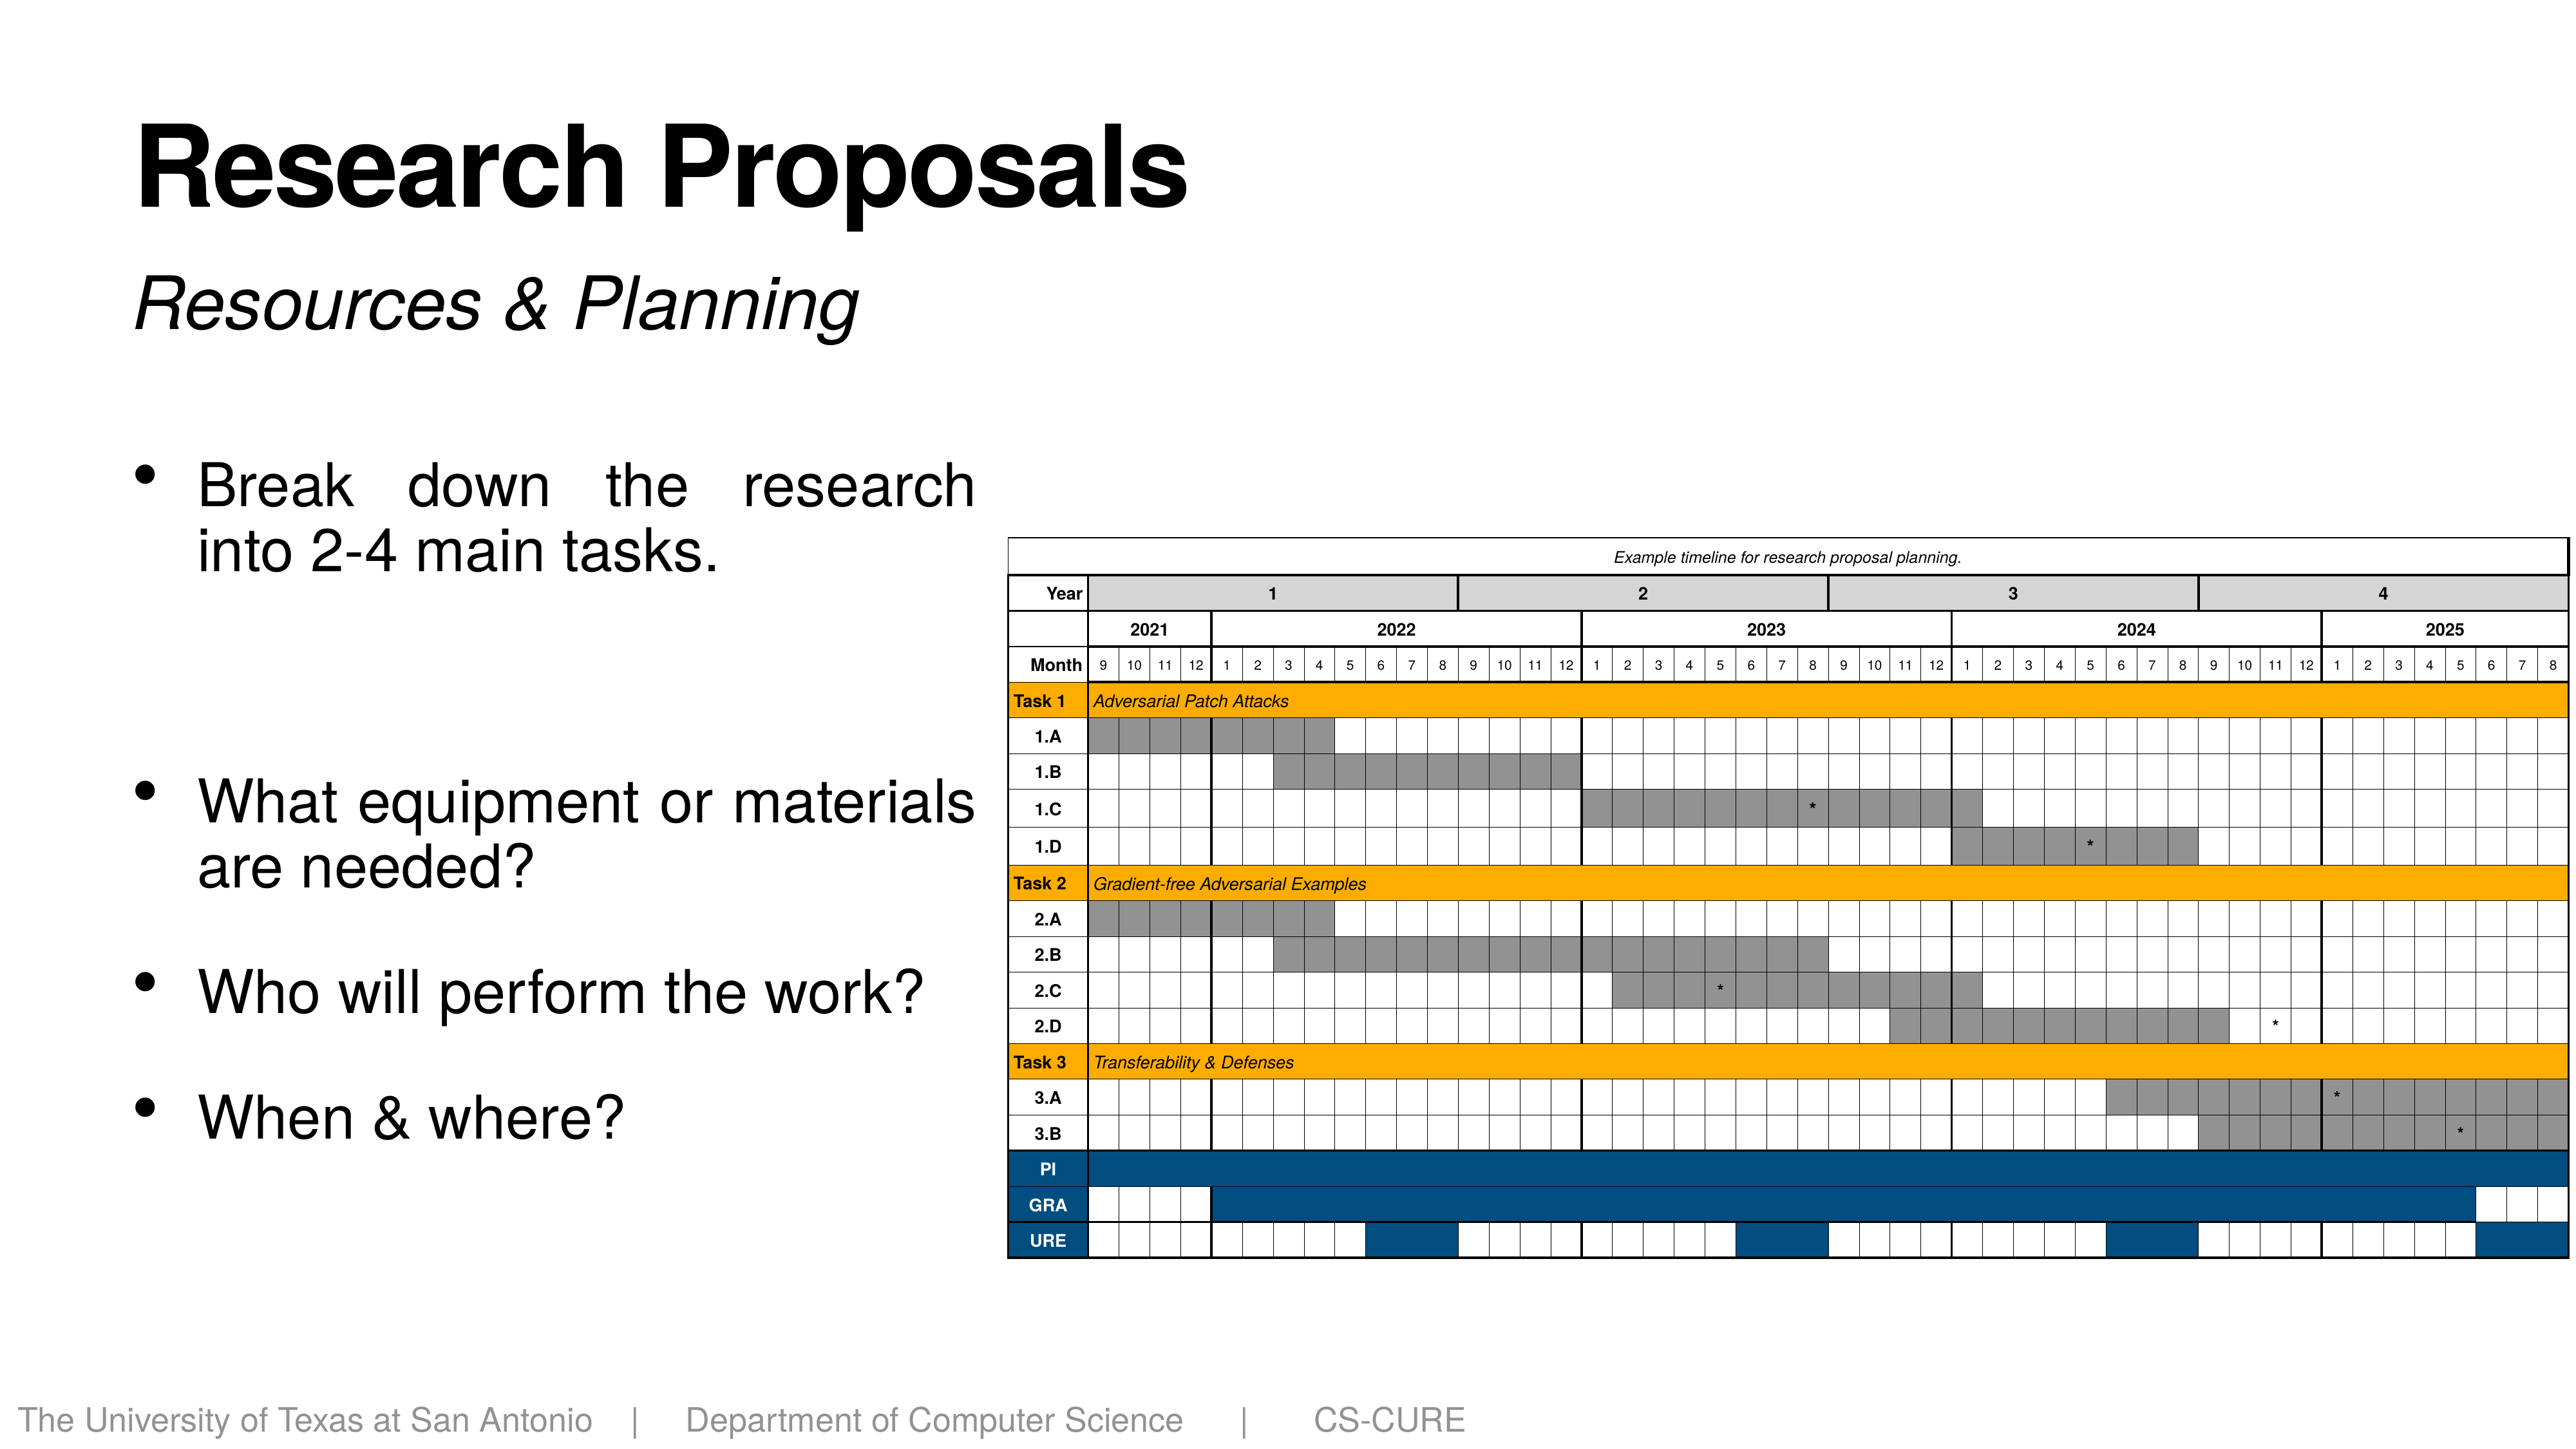

# Research Proposals
Resources & Planning
Break down the research into 2-4 main tasks.

What equipment or materials are needed?
Who will perform the work?
When & where?
| Example timeline for research proposal planning. |  |  |  |  |  |  |  |  |  |  |  |  |  |  |  |  |  |  |  |  |  |  |  |  |  |  |  |  |  |  |  |  |  |  |  |  |  |  |  |  |  |  |  |  |  |  |  |  |
| --- | --- | --- | --- | --- | --- | --- | --- | --- | --- | --- | --- | --- | --- | --- | --- | --- | --- | --- | --- | --- | --- | --- | --- | --- | --- | --- | --- | --- | --- | --- | --- | --- | --- | --- | --- | --- | --- | --- | --- | --- | --- | --- | --- | --- | --- | --- | --- | --- |
| Year | 1 |  |  |  |  |  |  |  |  |  |  |  | 2 |  |  |  |  |  |  |  |  |  |  |  | 3 |  |  |  |  |  |  |  |  |  |  |  | 4 |  |  |  |  |  |  |  |  |  |  |  |
|  | 2021 |  |  |  | 2022 |  |  |  |  |  |  |  |  |  |  |  | 2023 |  |  |  |  |  |  |  |  |  |  |  | 2024 |  |  |  |  |  |  |  |  |  |  |  | 2025 |  |  |  |  |  |  |  |
| Month | 9 | 10 | 11 | 12 | 1 | 2 | 3 | 4 | 5 | 6 | 7 | 8 | 9 | 10 | 11 | 12 | 1 | 2 | 3 | 4 | 5 | 6 | 7 | 8 | 9 | 10 | 11 | 12 | 1 | 2 | 3 | 4 | 5 | 6 | 7 | 8 | 9 | 10 | 11 | 12 | 1 | 2 | 3 | 4 | 5 | 6 | 7 | 8 |
| Task 1 | Adversarial Patch Attacks |  |  |  |  |  |  |  |  |  |  |  |  |  |  |  |  |  |  |  |  |  |  |  |  |  |  |  |  |  |  |  |  |  |  |  |  |  |  |  |  |  |  |  |  |  |  |  |
| 1.A |  |  |  |  |  |  |  |  |  |  |  |  |  |  |  |  |  |  |  |  |  |  |  |  |  |  |  |  |  |  |  |  |  |  |  |  |  |  |  |  |  |  |  |  |  |  |  |  |
| 1.B |  |  |  |  |  |  |  |  |  |  |  |  |  |  |  |  |  |  |  |  |  |  |  |  |  |  |  |  |  |  |  |  |  |  |  |  |  |  |  |  |  |  |  |  |  |  |  |  |
| 1.C |  |  |  |  |  |  |  |  |  |  |  |  |  |  |  |  |  |  |  |  |  |  |  | \* |  |  |  |  |  |  |  |  |  |  |  |  |  |  |  |  |  |  |  |  |  |  |  |  |
| 1.D |  |  |  |  |  |  |  |  |  |  |  |  |  |  |  |  |  |  |  |  |  |  |  |  |  |  |  |  |  |  |  |  | \* |  |  |  |  |  |  |  |  |  |  |  |  |  |  |  |
| Task 2 | Gradient-free Adversarial Examples |  |  |  |  |  |  |  |  |  |  |  |  |  |  |  |  |  |  |  |  |  |  |  |  |  |  |  |  |  |  |  |  |  |  |  |  |  |  |  |  |  |  |  |  |  |  |  |
| 2.A |  |  |  |  |  |  |  |  |  |  |  |  |  |  |  |  |  |  |  |  |  |  |  |  |  |  |  |  |  |  |  |  |  |  |  |  |  |  |  |  |  |  |  |  |  |  |  |  |
| 2.B |  |  |  |  |  |  |  |  |  |  |  |  |  |  |  |  |  |  |  |  |  |  |  |  |  |  |  |  |  |  |  |  |  |  |  |  |  |  |  |  |  |  |  |  |  |  |  |  |
| 2.C |  |  |  |  |  |  |  |  |  |  |  |  |  |  |  |  |  |  |  |  | \* |  |  |  |  |  |  |  |  |  |  |  |  |  |  |  |  |  |  |  |  |  |  |  |  |  |  |  |
| 2.D |  |  |  |  |  |  |  |  |  |  |  |  |  |  |  |  |  |  |  |  |  |  |  |  |  |  |  |  |  |  |  |  |  |  |  |  |  |  | \* |  |  |  |  |  |  |  |  |  |
| Task 3 | Transferability & Defenses |  |  |  |  |  |  |  |  |  |  |  |  |  |  |  |  |  |  |  |  |  |  |  |  |  |  |  |  |  |  |  |  |  |  |  |  |  |  |  |  |  |  |  |  |  |  |  |
| 3.A |  |  |  |  |  |  |  |  |  |  |  |  |  |  |  |  |  |  |  |  |  |  |  |  |  |  |  |  |  |  |  |  |  |  |  |  |  |  |  |  | \* |  |  |  |  |  |  |  |
| 3.B |  |  |  |  |  |  |  |  |  |  |  |  |  |  |  |  |  |  |  |  |  |  |  |  |  |  |  |  |  |  |  |  |  |  |  |  |  |  |  |  |  |  |  |  | \* |  |  |  |
| PI |  |  |  |  |  |  |  |  |  |  |  |  |  |  |  |  |  |  |  |  |  |  |  |  |  |  |  |  |  |  |  |  |  |  |  |  |  |  |  |  |  |  |  |  |  |  |  |  |
| GRA |  |  |  |  |  |  |  |  |  |  |  |  |  |  |  |  |  |  |  |  |  |  |  |  |  |  |  |  |  |  |  |  |  |  |  |  |  |  |  |  |  |  |  |  |  |  |  |  |
| URE |  |  |  |  |  |  |  |  |  |  |  |  |  |  |  |  |  |  |  |  |  |  |  |  |  |  |  |  |  |  |  |  |  |  |  |  |  |  |  |  |  |  |  |  |  |  |  |  |
35